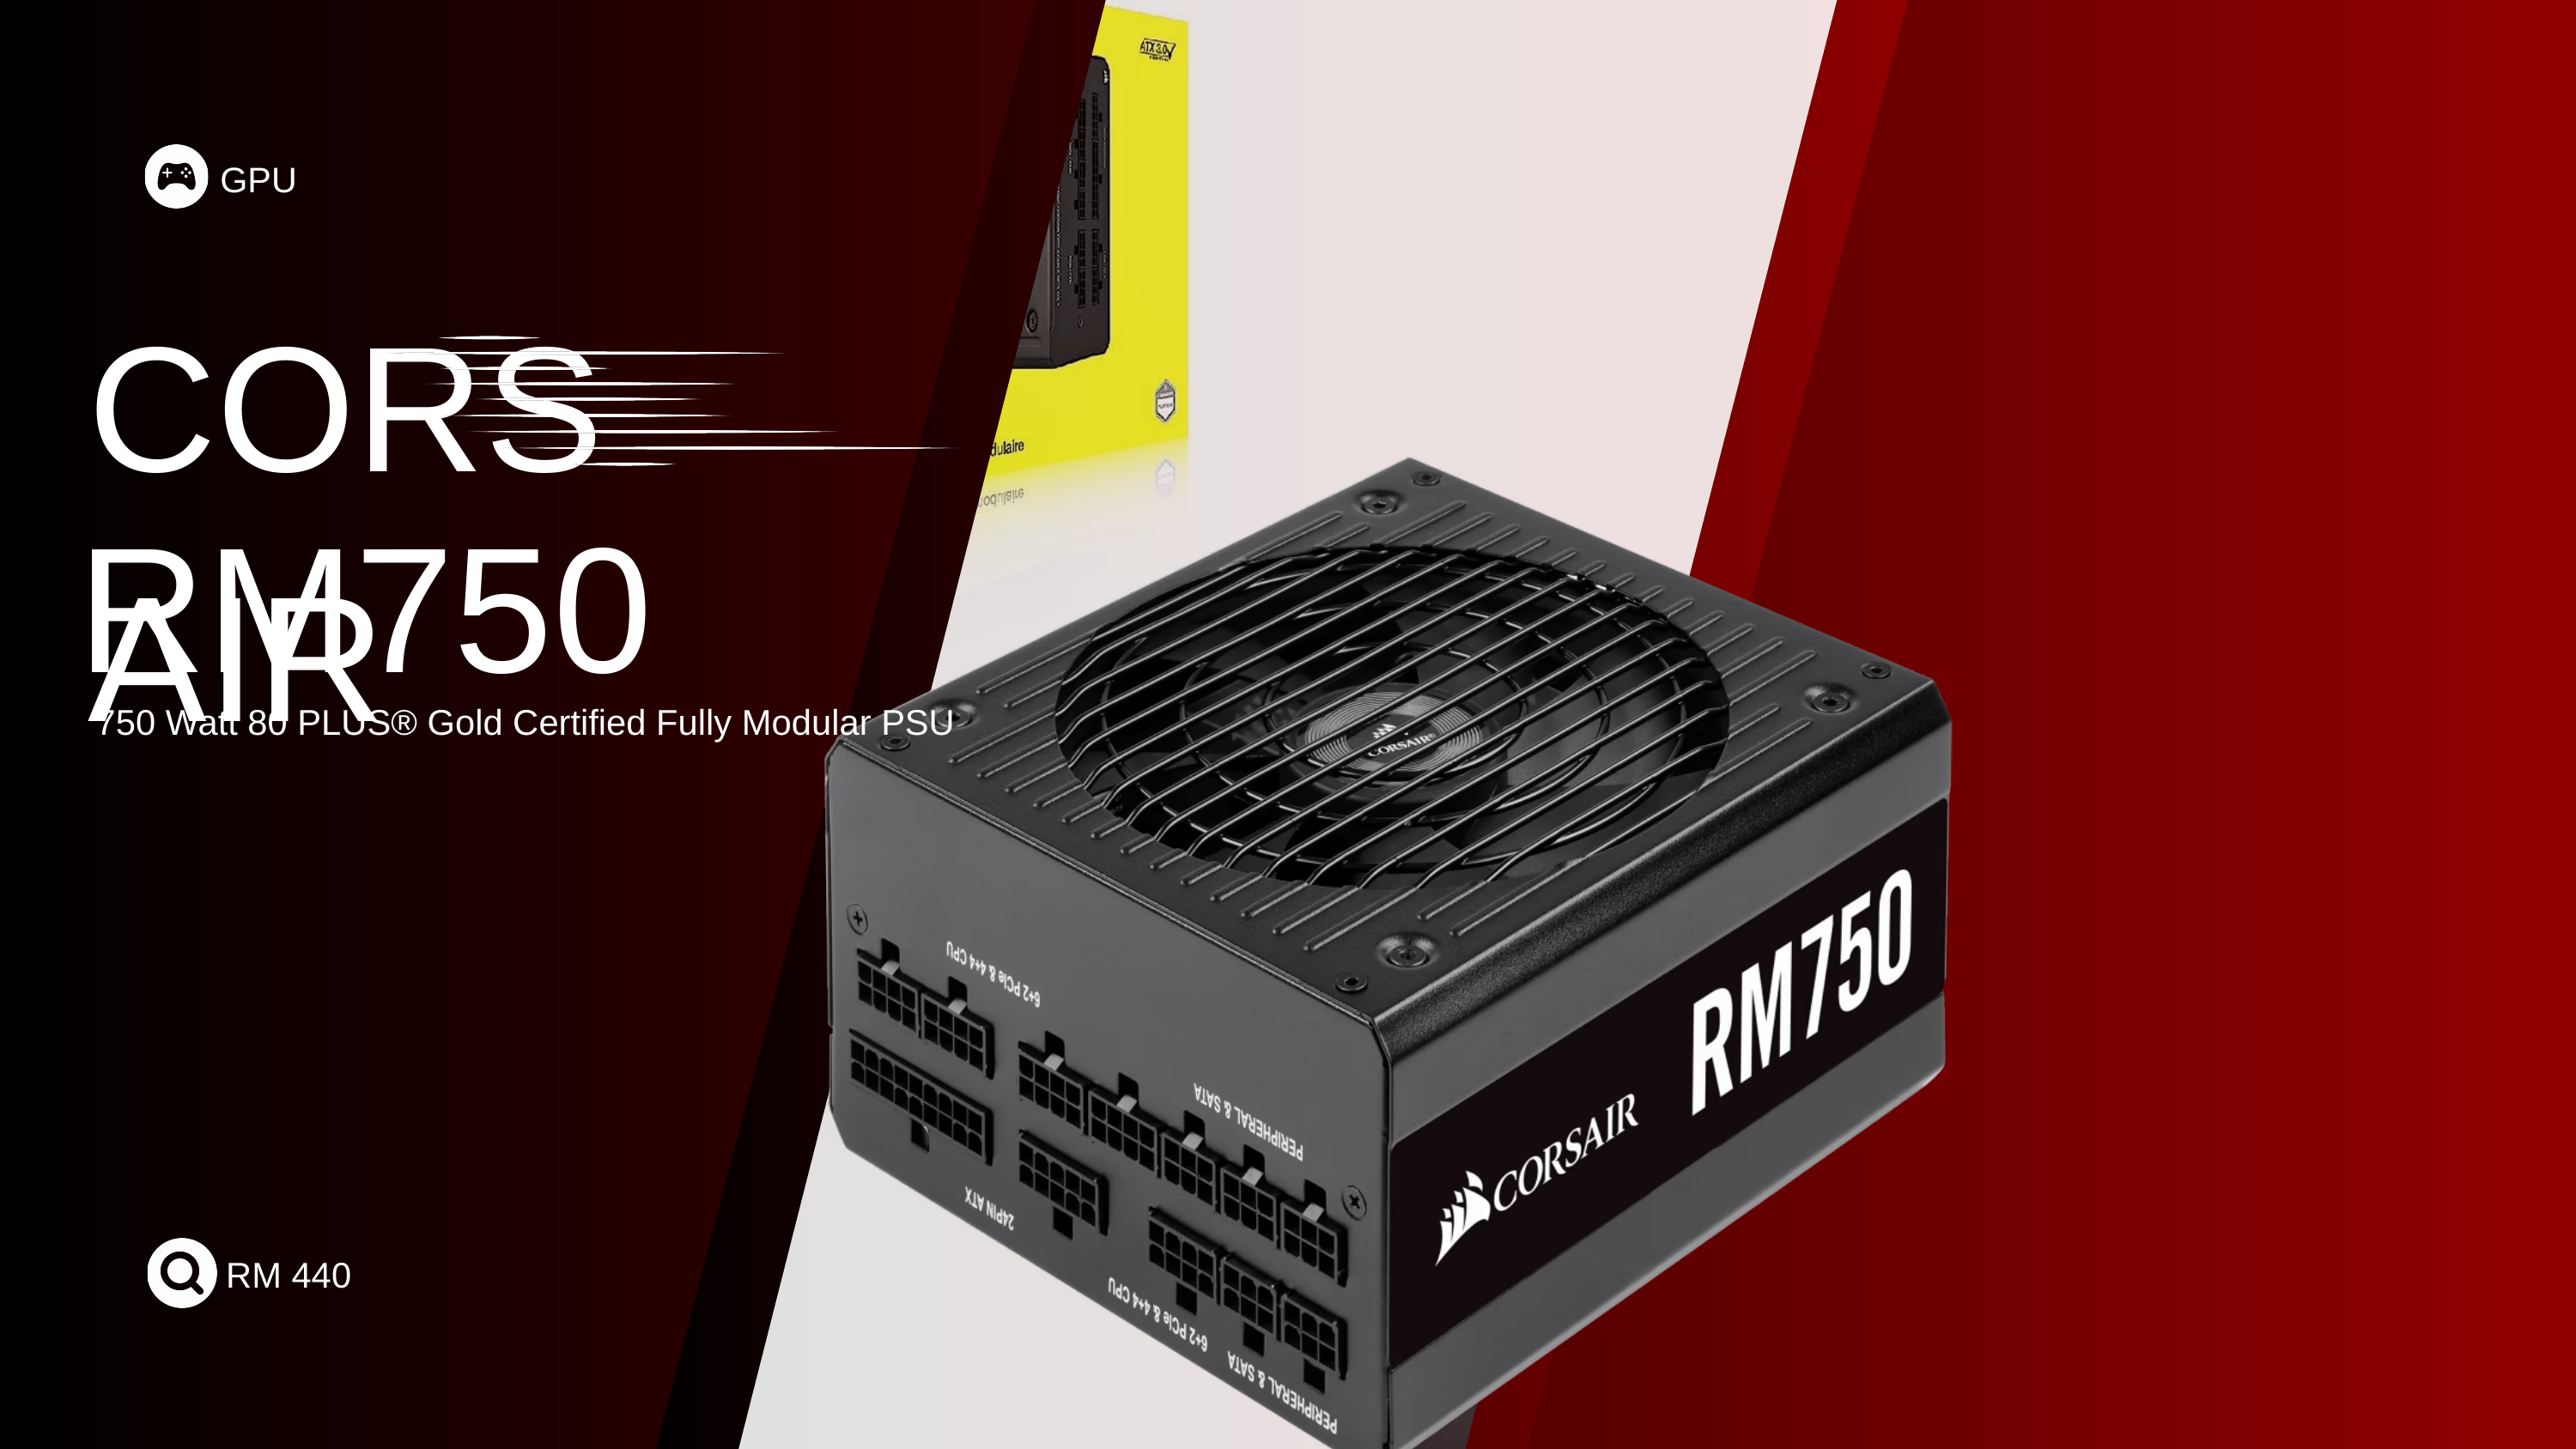

GPU
CORSAIR

RM750
 750 Watt 80 PLUS® Gold Certified Fully Modular PSU
RM 440